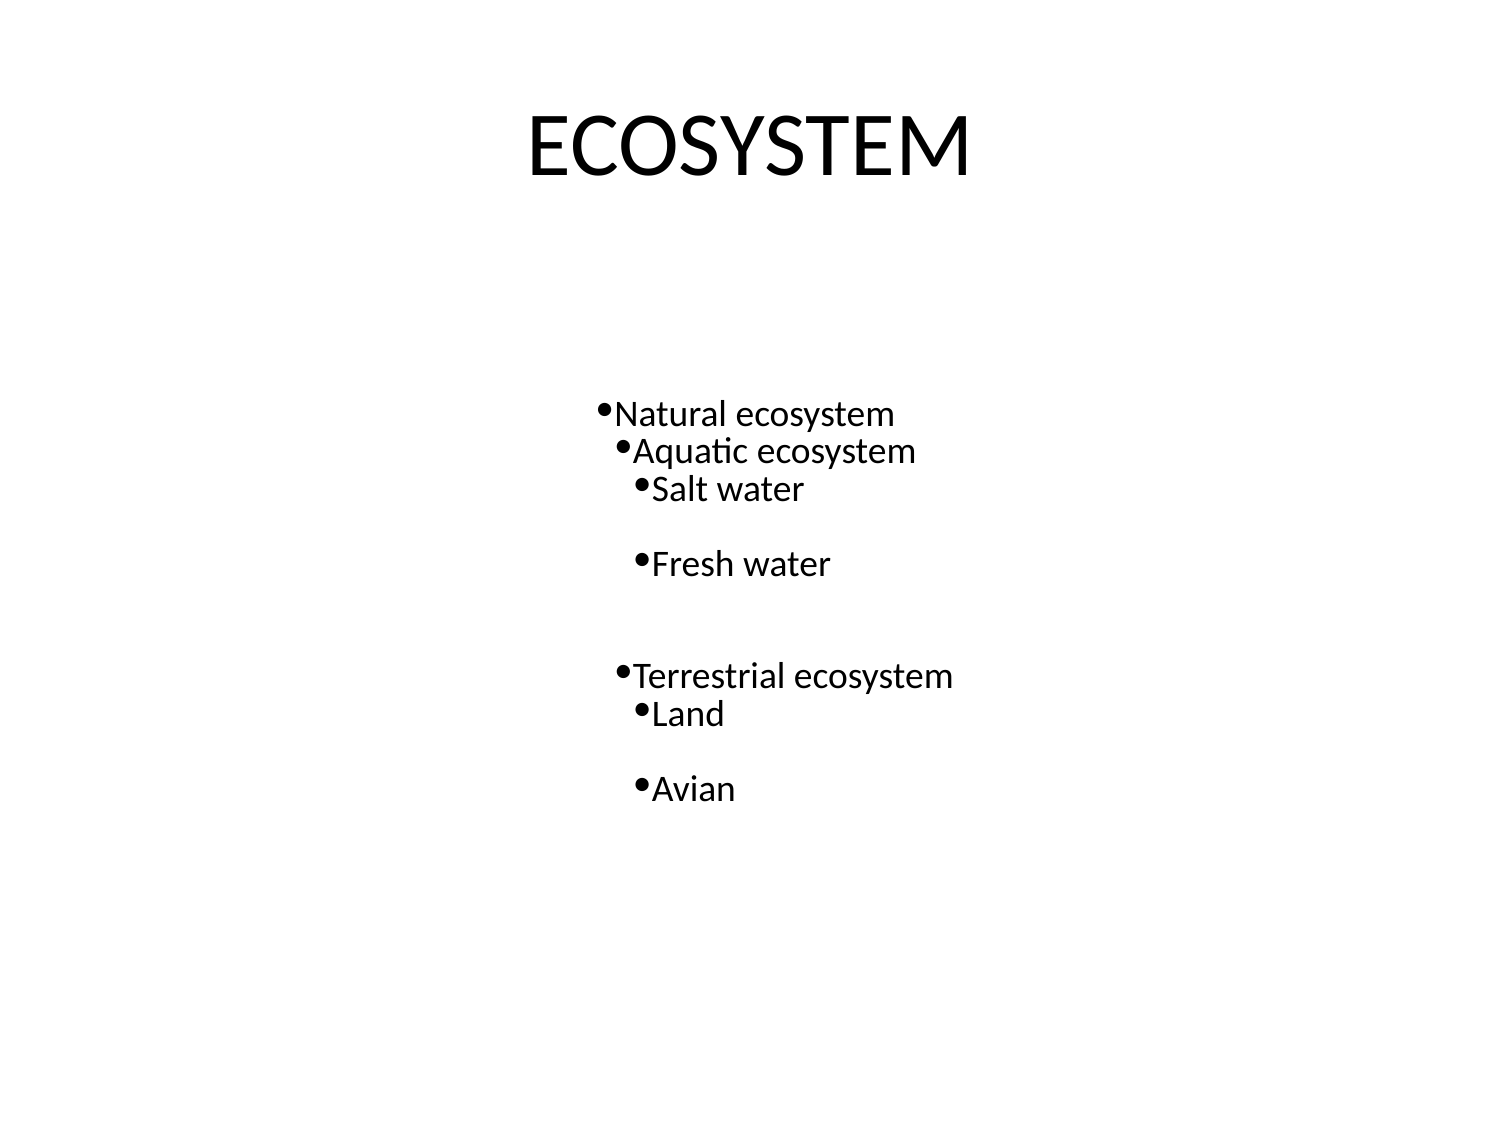

# ECOSYSTEM
Natural ecosystem
Aquatic ecosystem
Salt water

Fresh water

Terrestrial ecosystem
Land

Avian